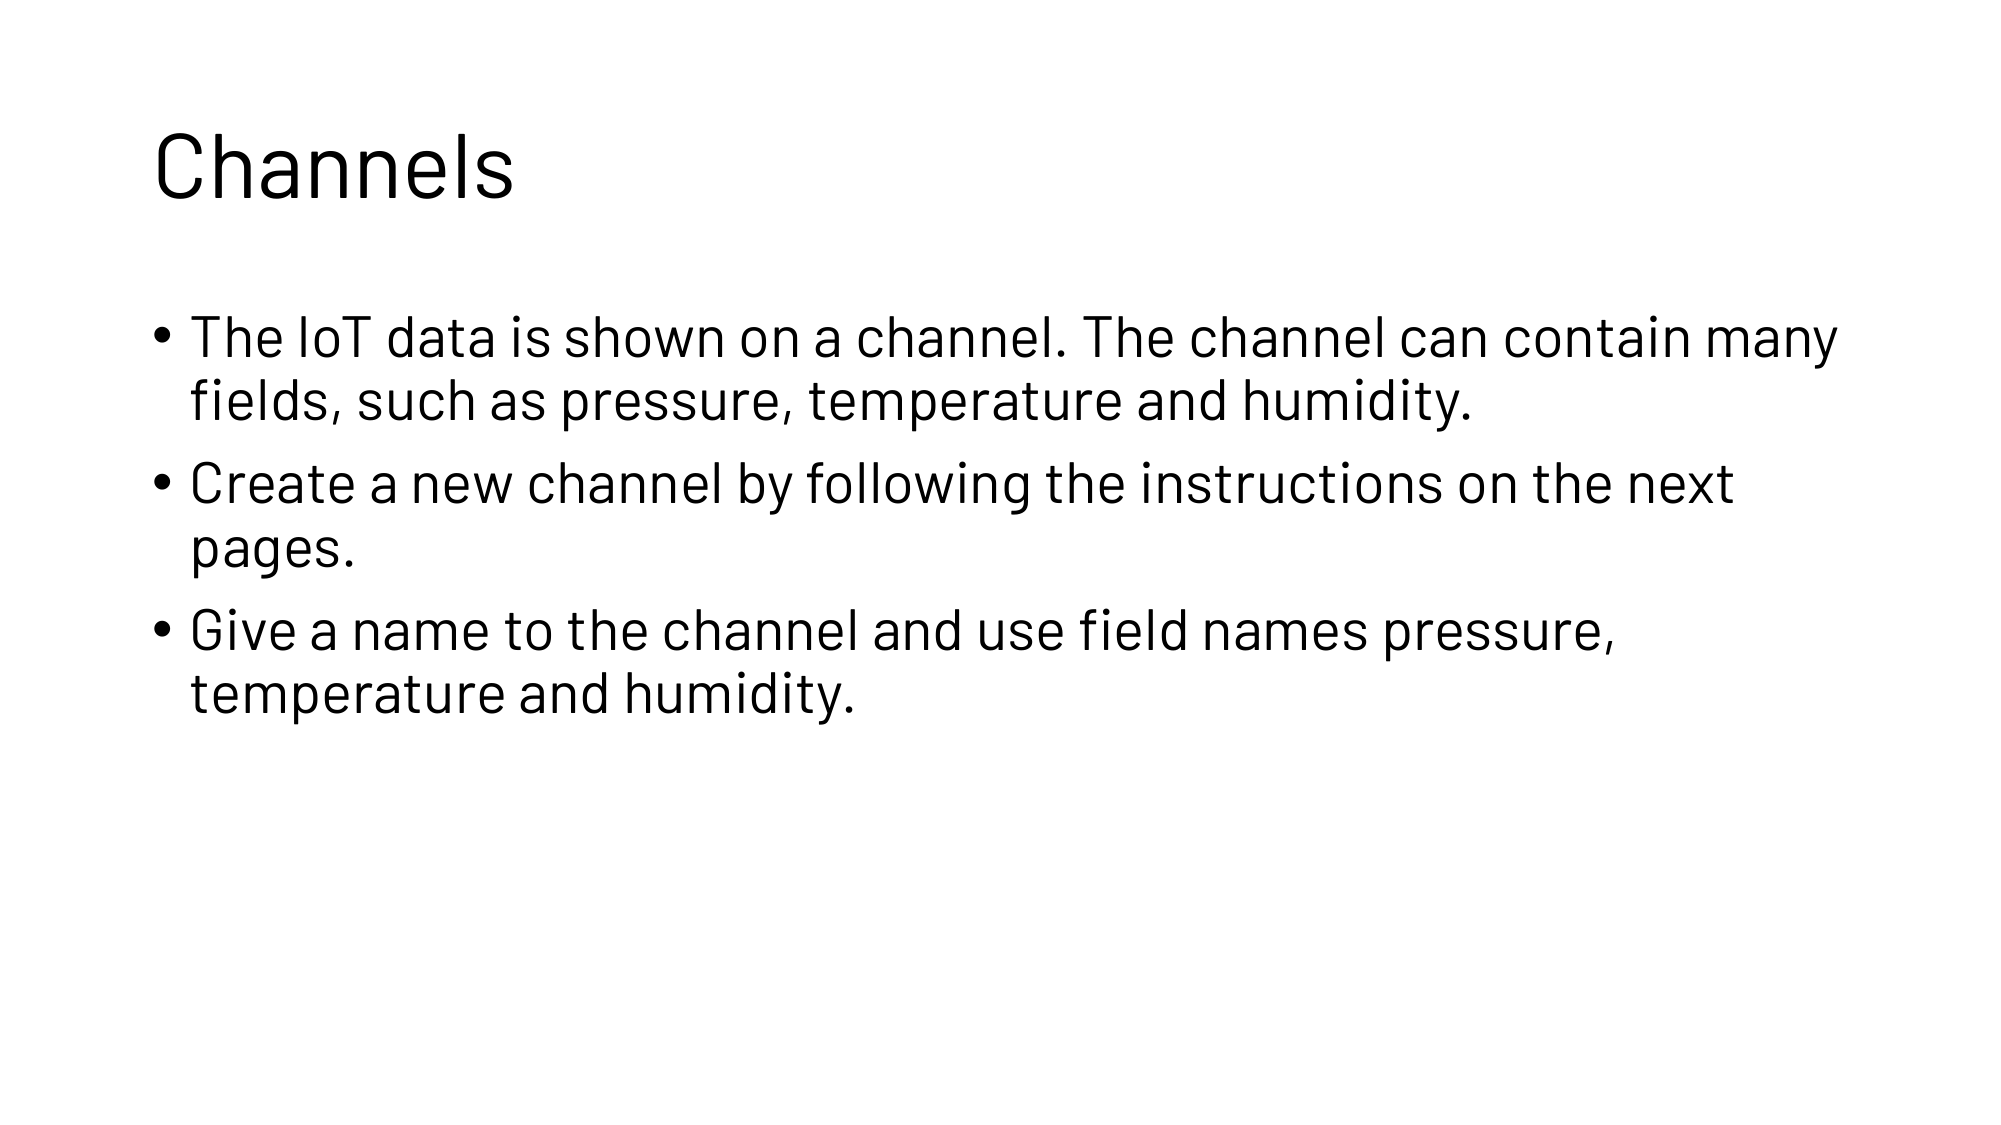

# Channels
The IoT data is shown on a channel. The channel can contain many fields, such as pressure, temperature and humidity.
Create a new channel by following the instructions on the next pages.
Give a name to the channel and use field names pressure, temperature and humidity.